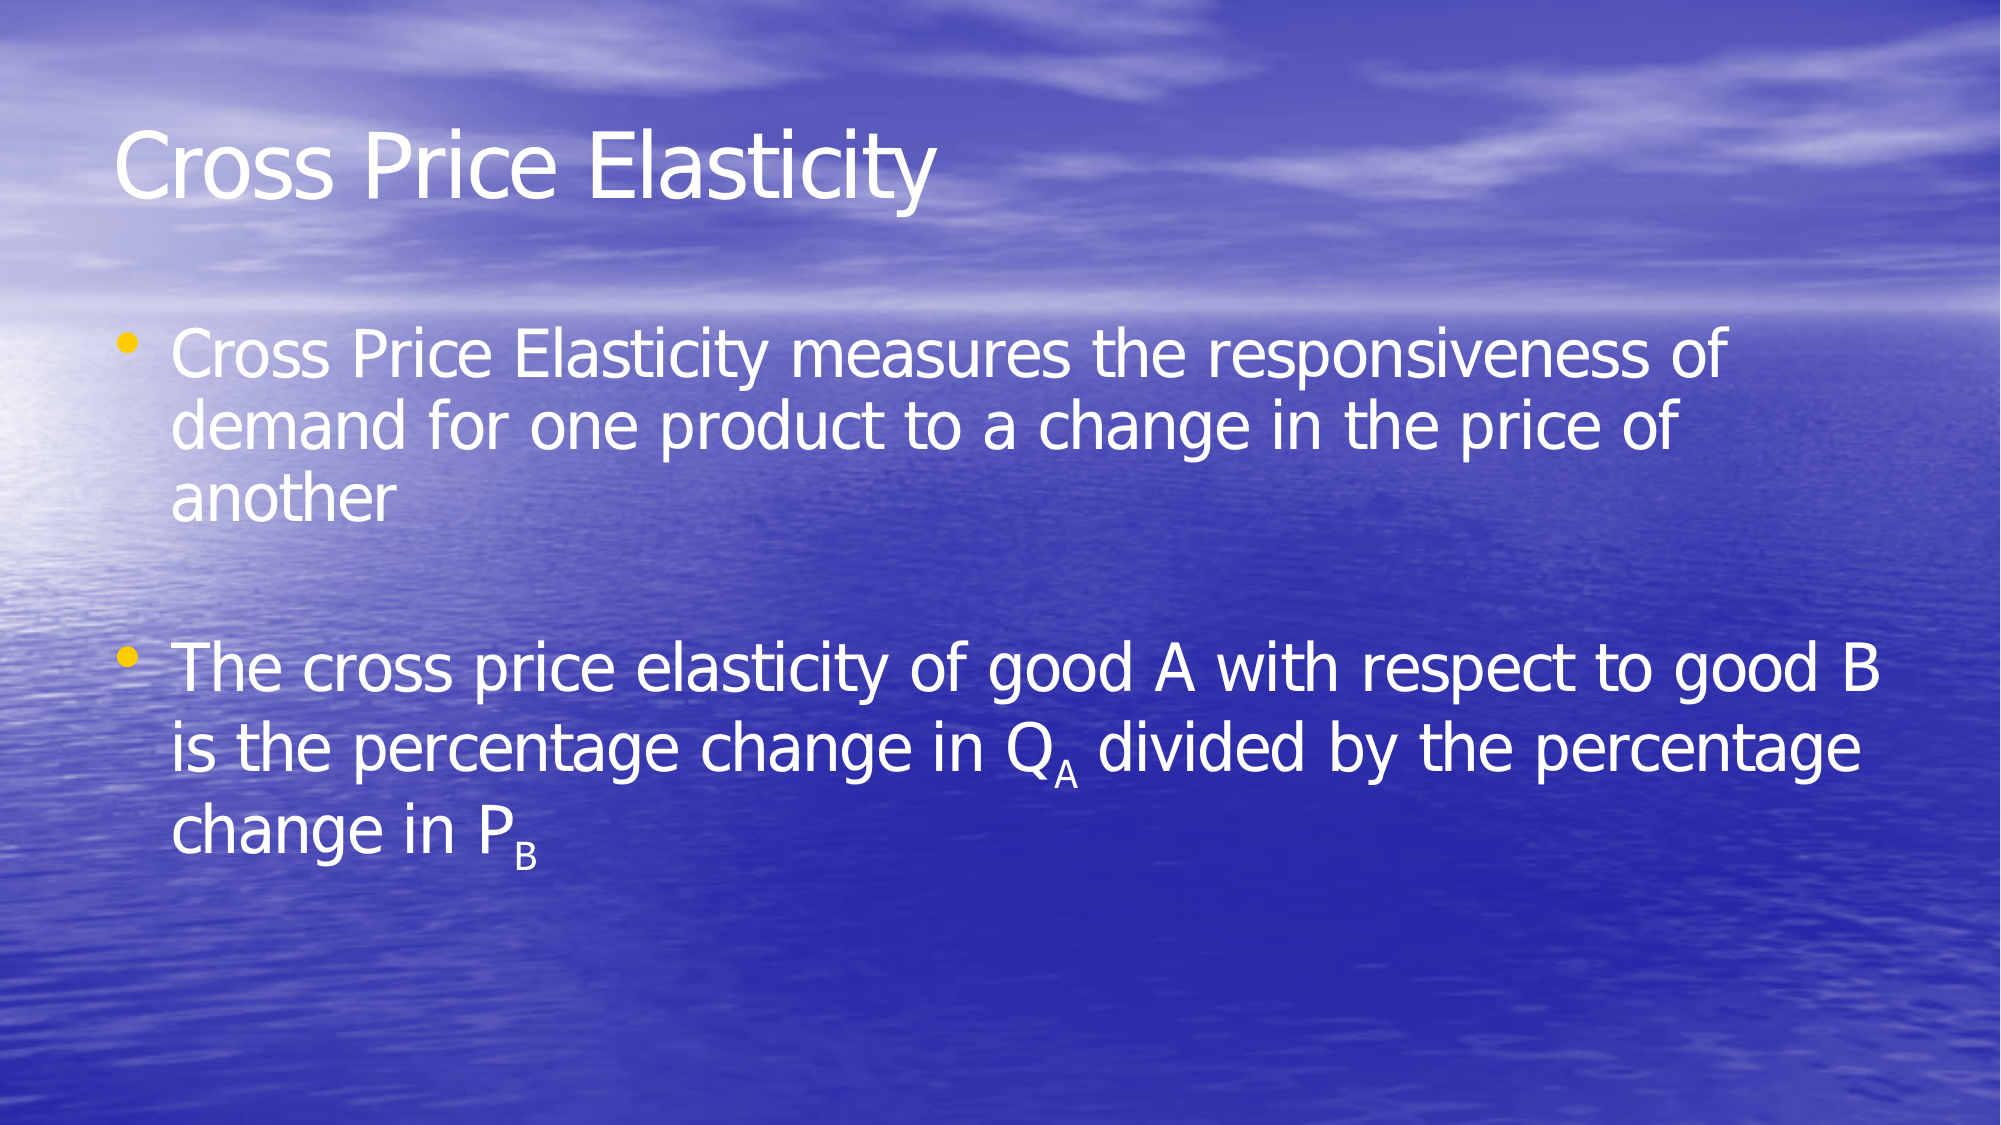

# Cross Price Elasticity
Cross Price Elasticity measures the responsiveness of demand for one product to a change in the price of another

The cross price elasticity of good A with respect to good B is the percentage change in QA divided by the percentage change in PB